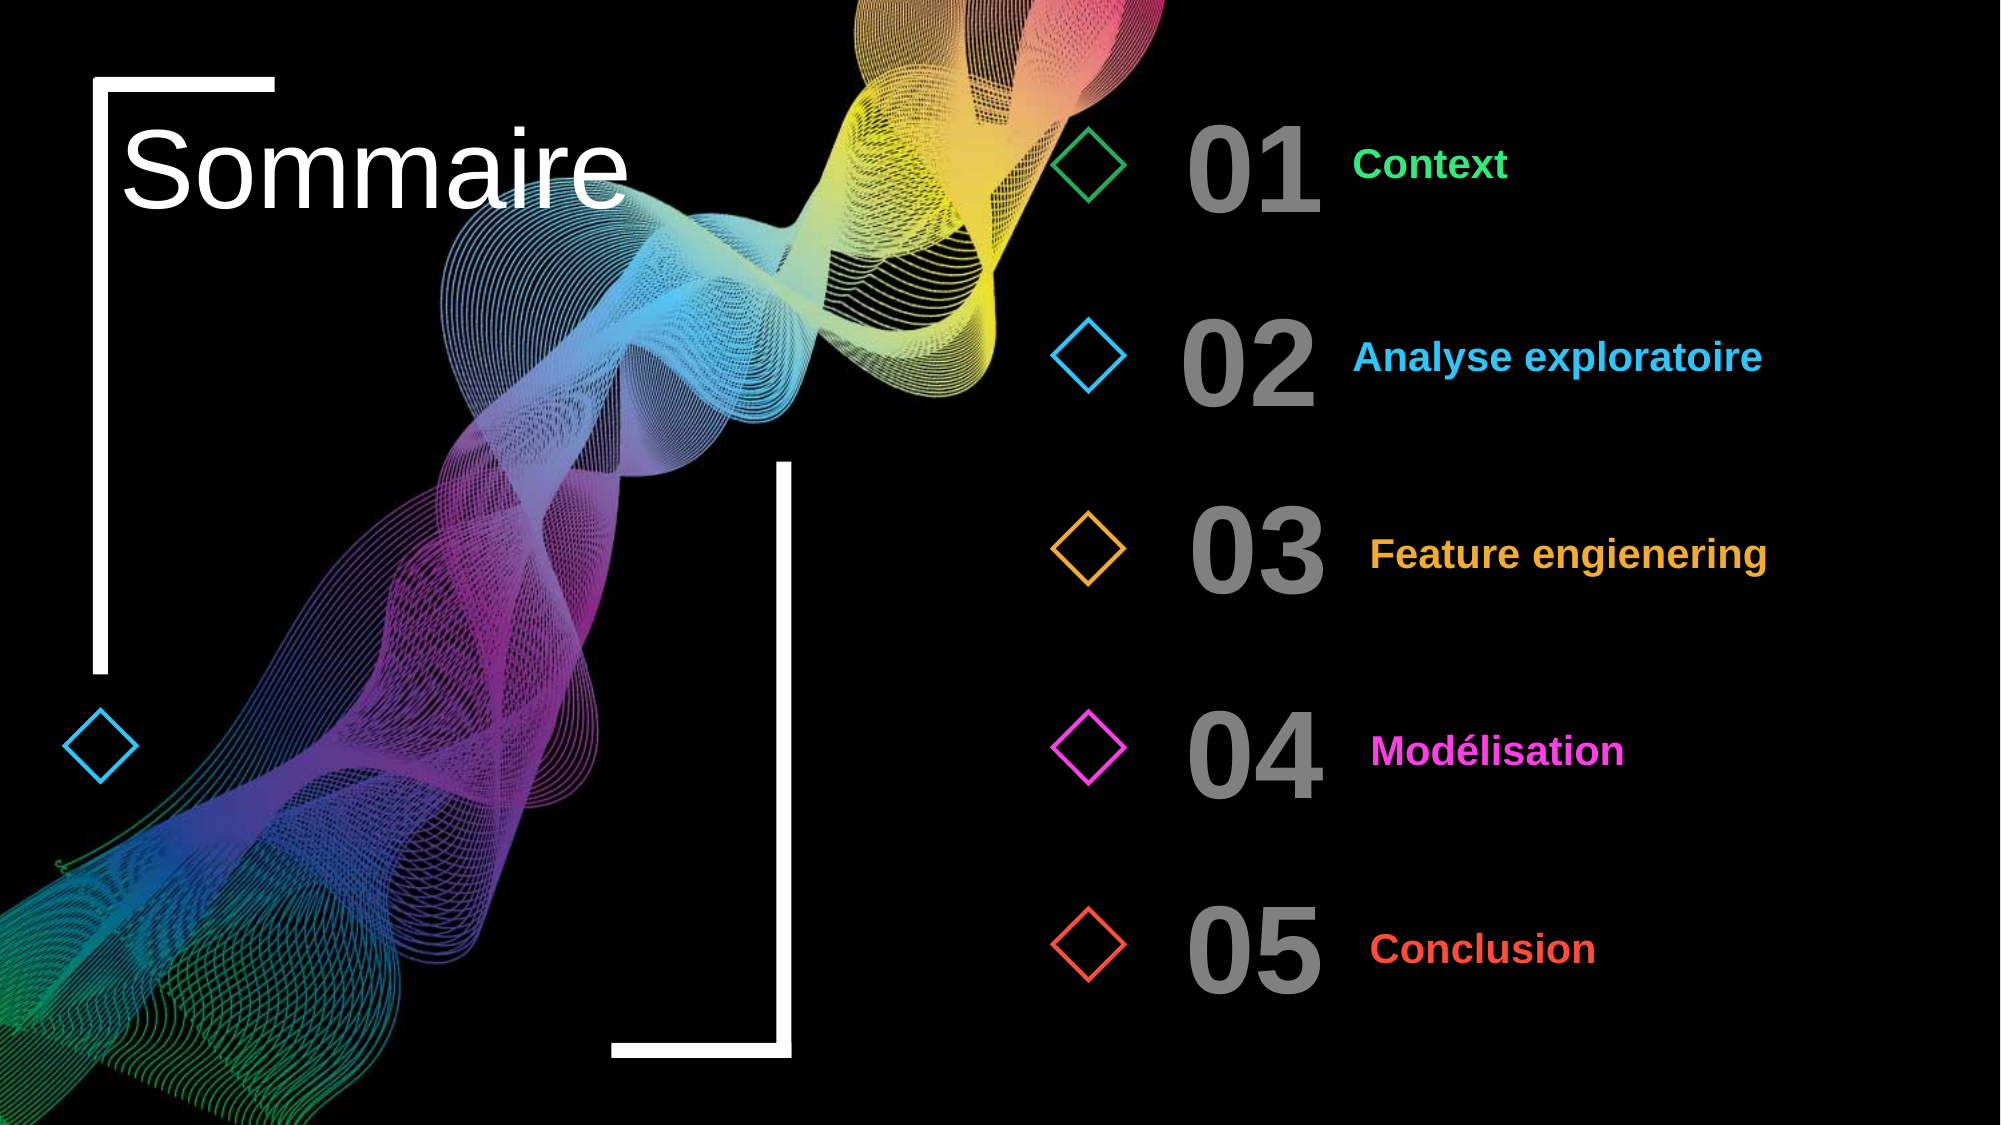

01
Context

Sommaire

02
Analyse exploratoire

03
Feature engienering

04
 Modélisation

05
Conclusion